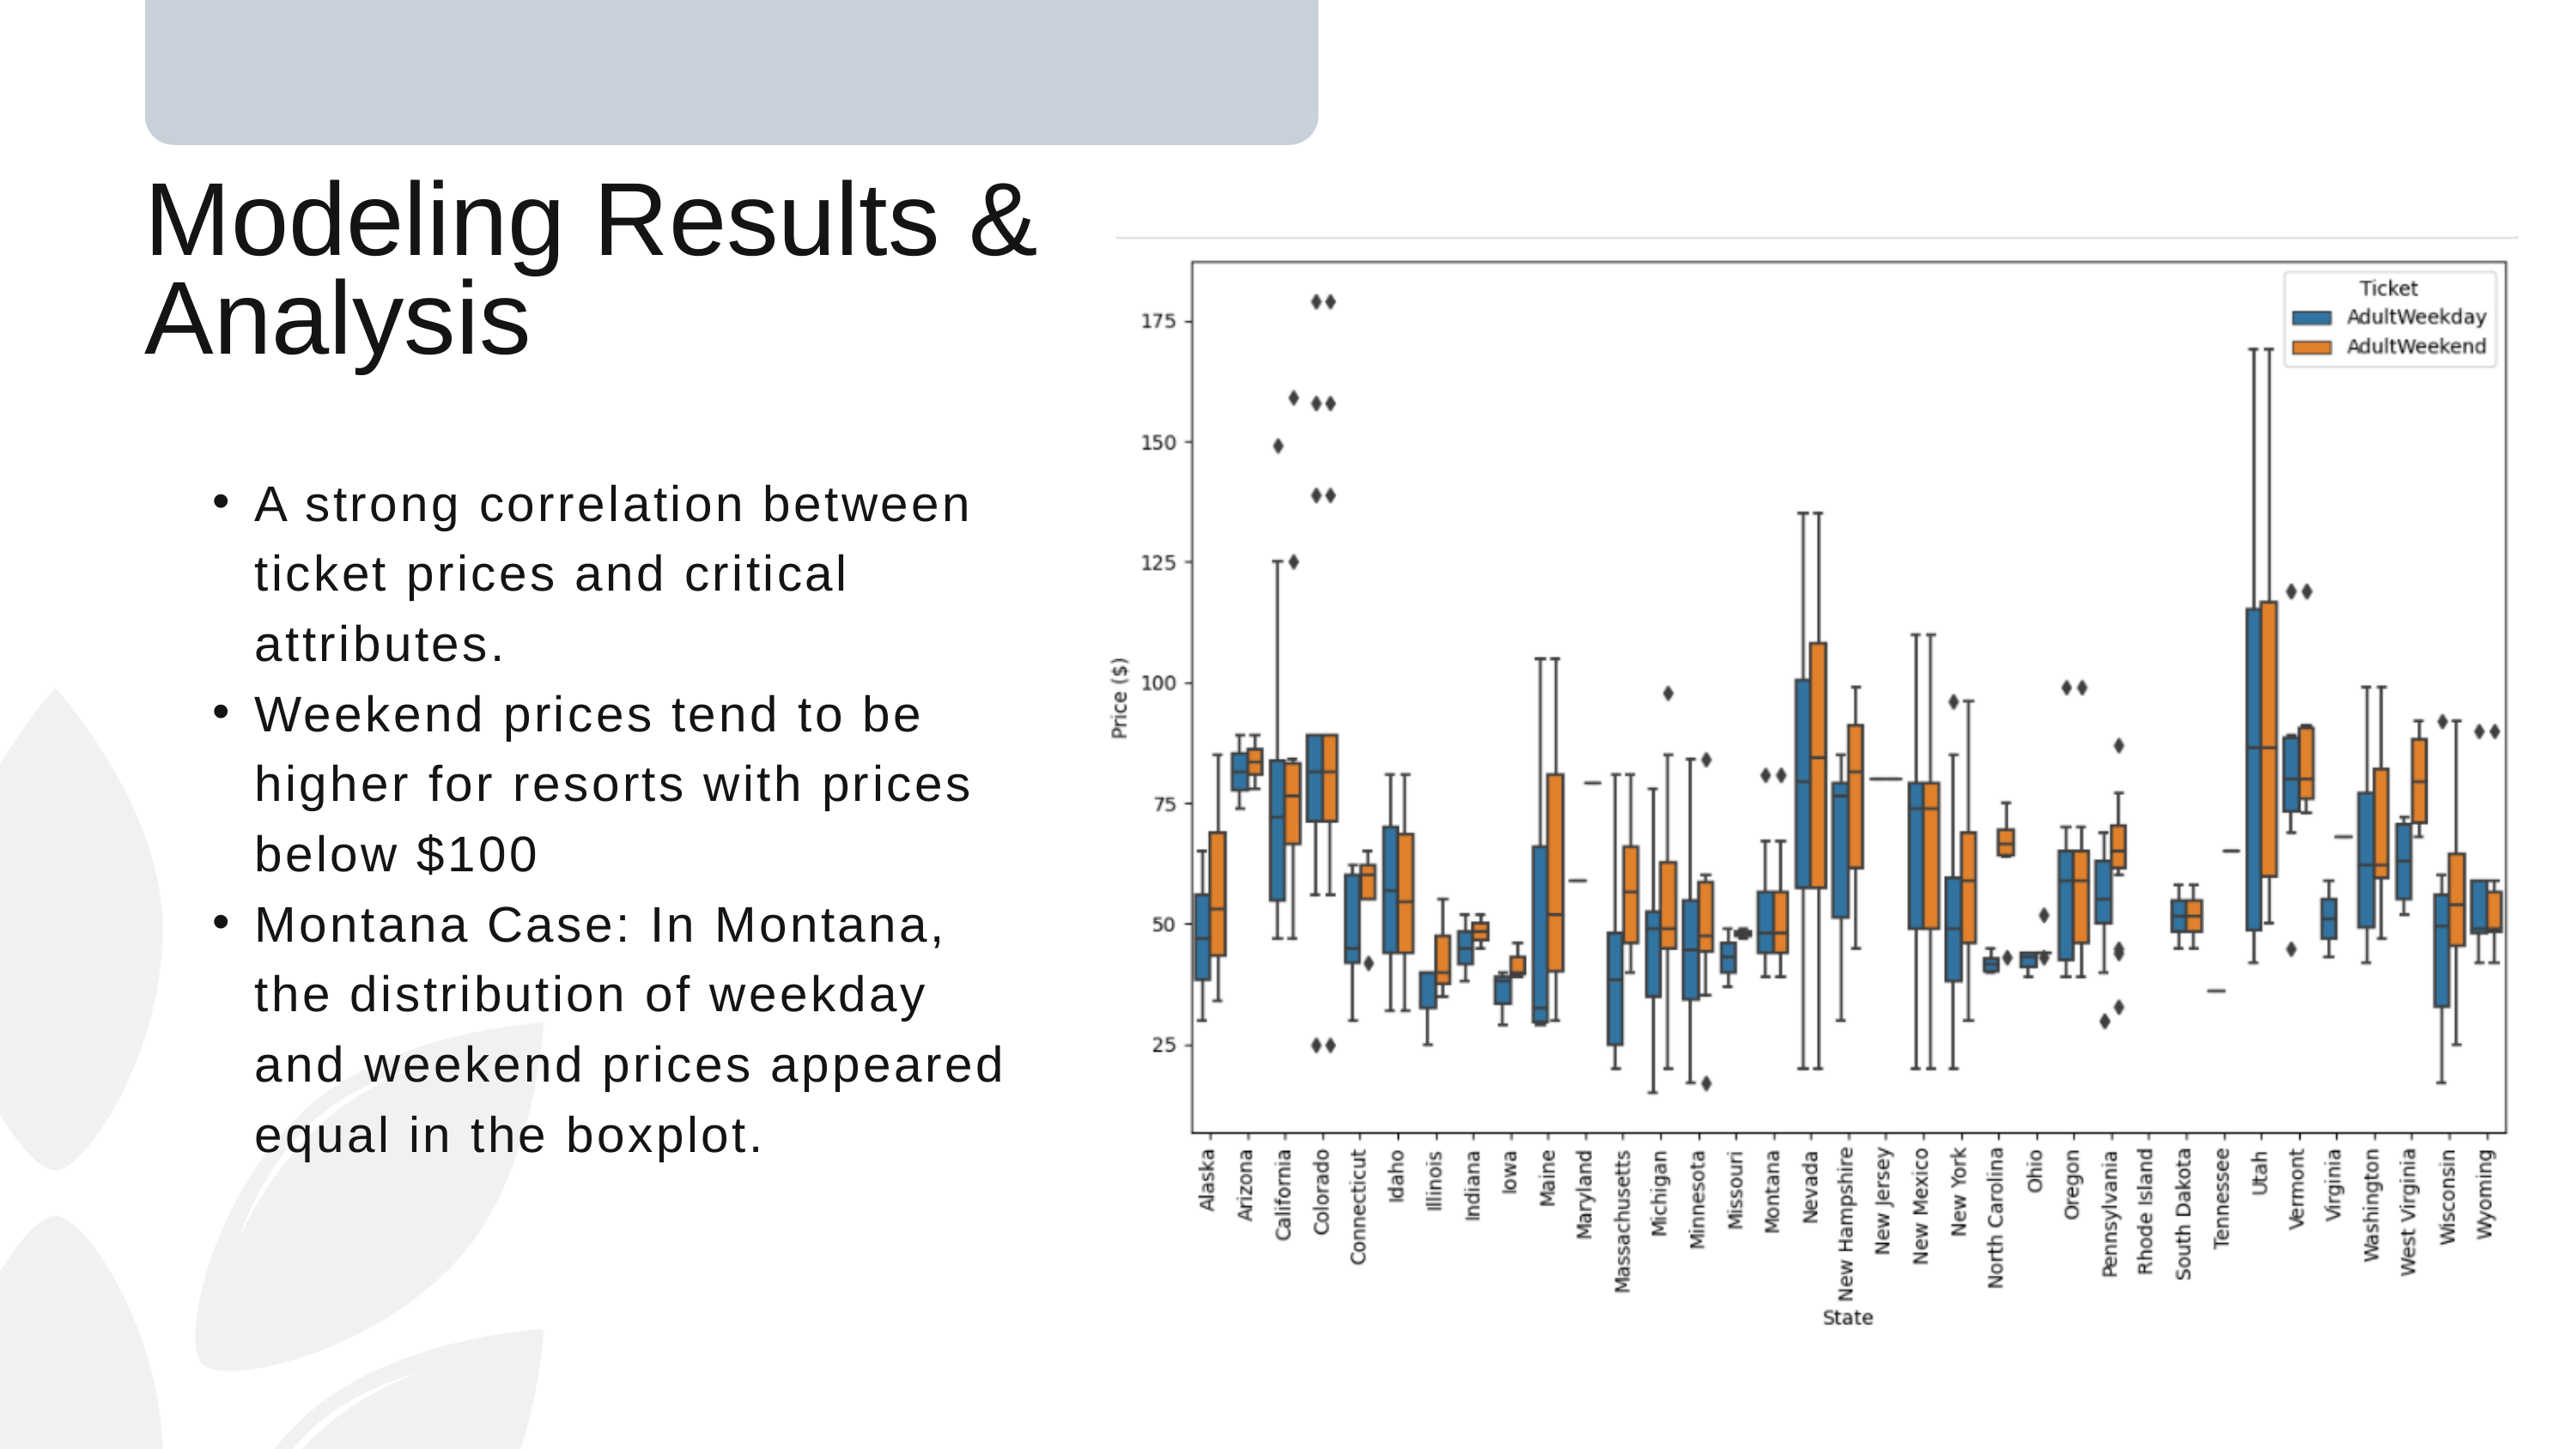

Modeling Results & Analysis

A strong correlation between ticket prices and critical attributes.
Weekend prices tend to be higher for resorts with prices below $100
Montana Case: In Montana, the distribution of weekday and weekend prices appeared equal in the boxplot.